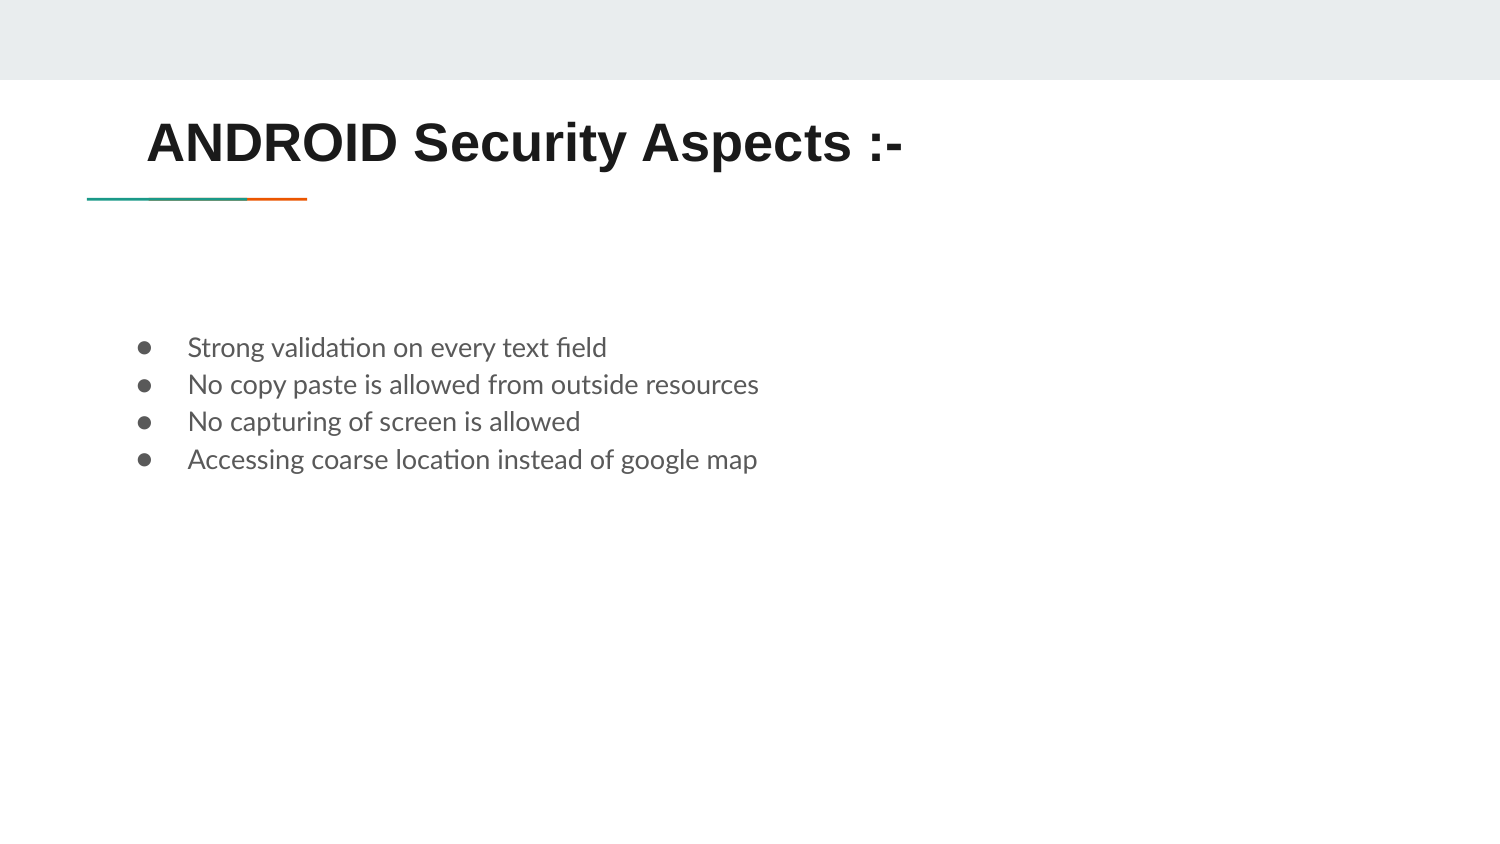

ANDROID Security Aspects :-

Strong validation on every text field
No copy paste is allowed from outside resources
No capturing of screen is allowed
Accessing coarse location instead of google map